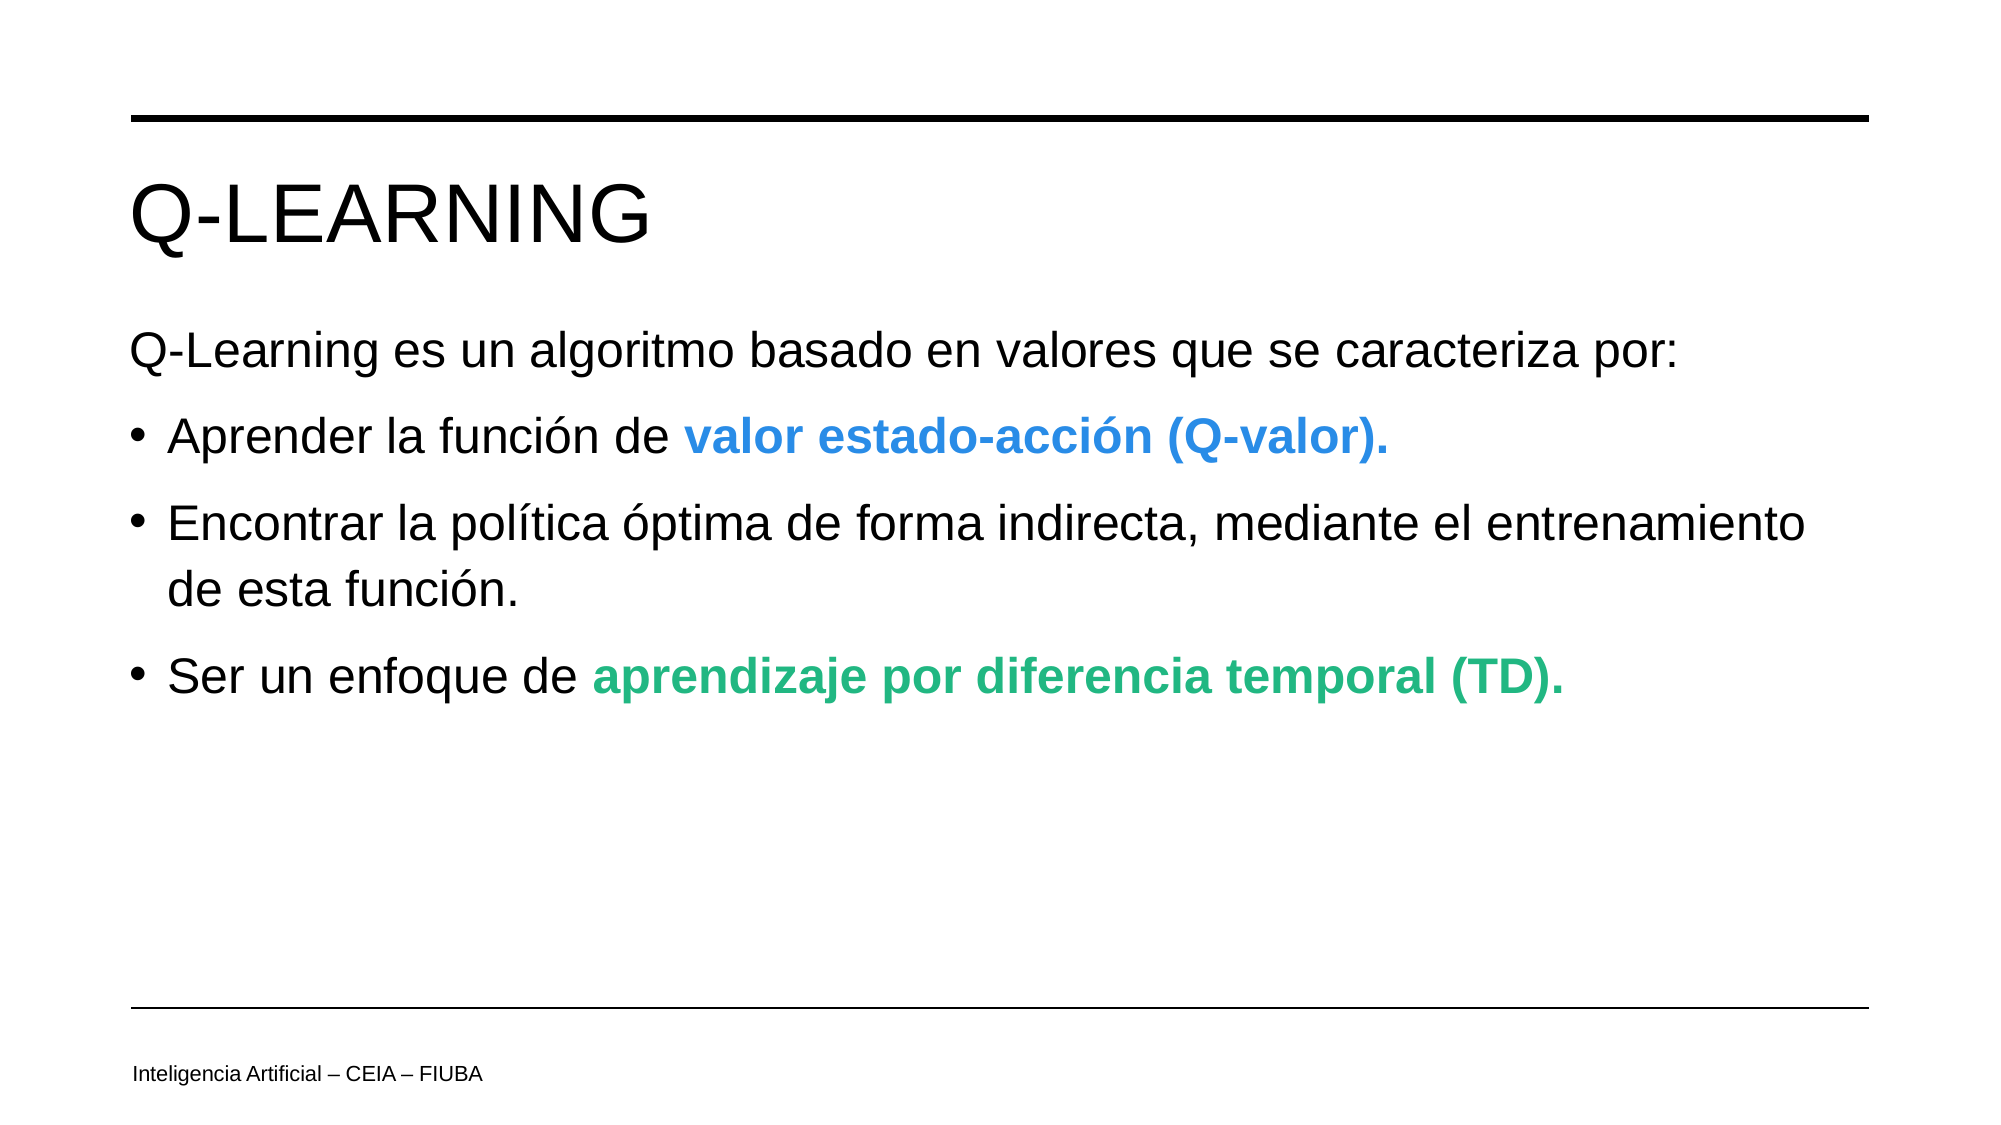

# Q-LEARNING
Q-Learning es un algoritmo basado en valores que se caracteriza por:
Aprender la función de valor estado-acción (Q-valor).
Encontrar la política óptima de forma indirecta, mediante el entrenamiento de esta función.
Ser un enfoque de aprendizaje por diferencia temporal (TD).
Inteligencia Artificial – CEIA – FIUBA
Image by vectorjuice